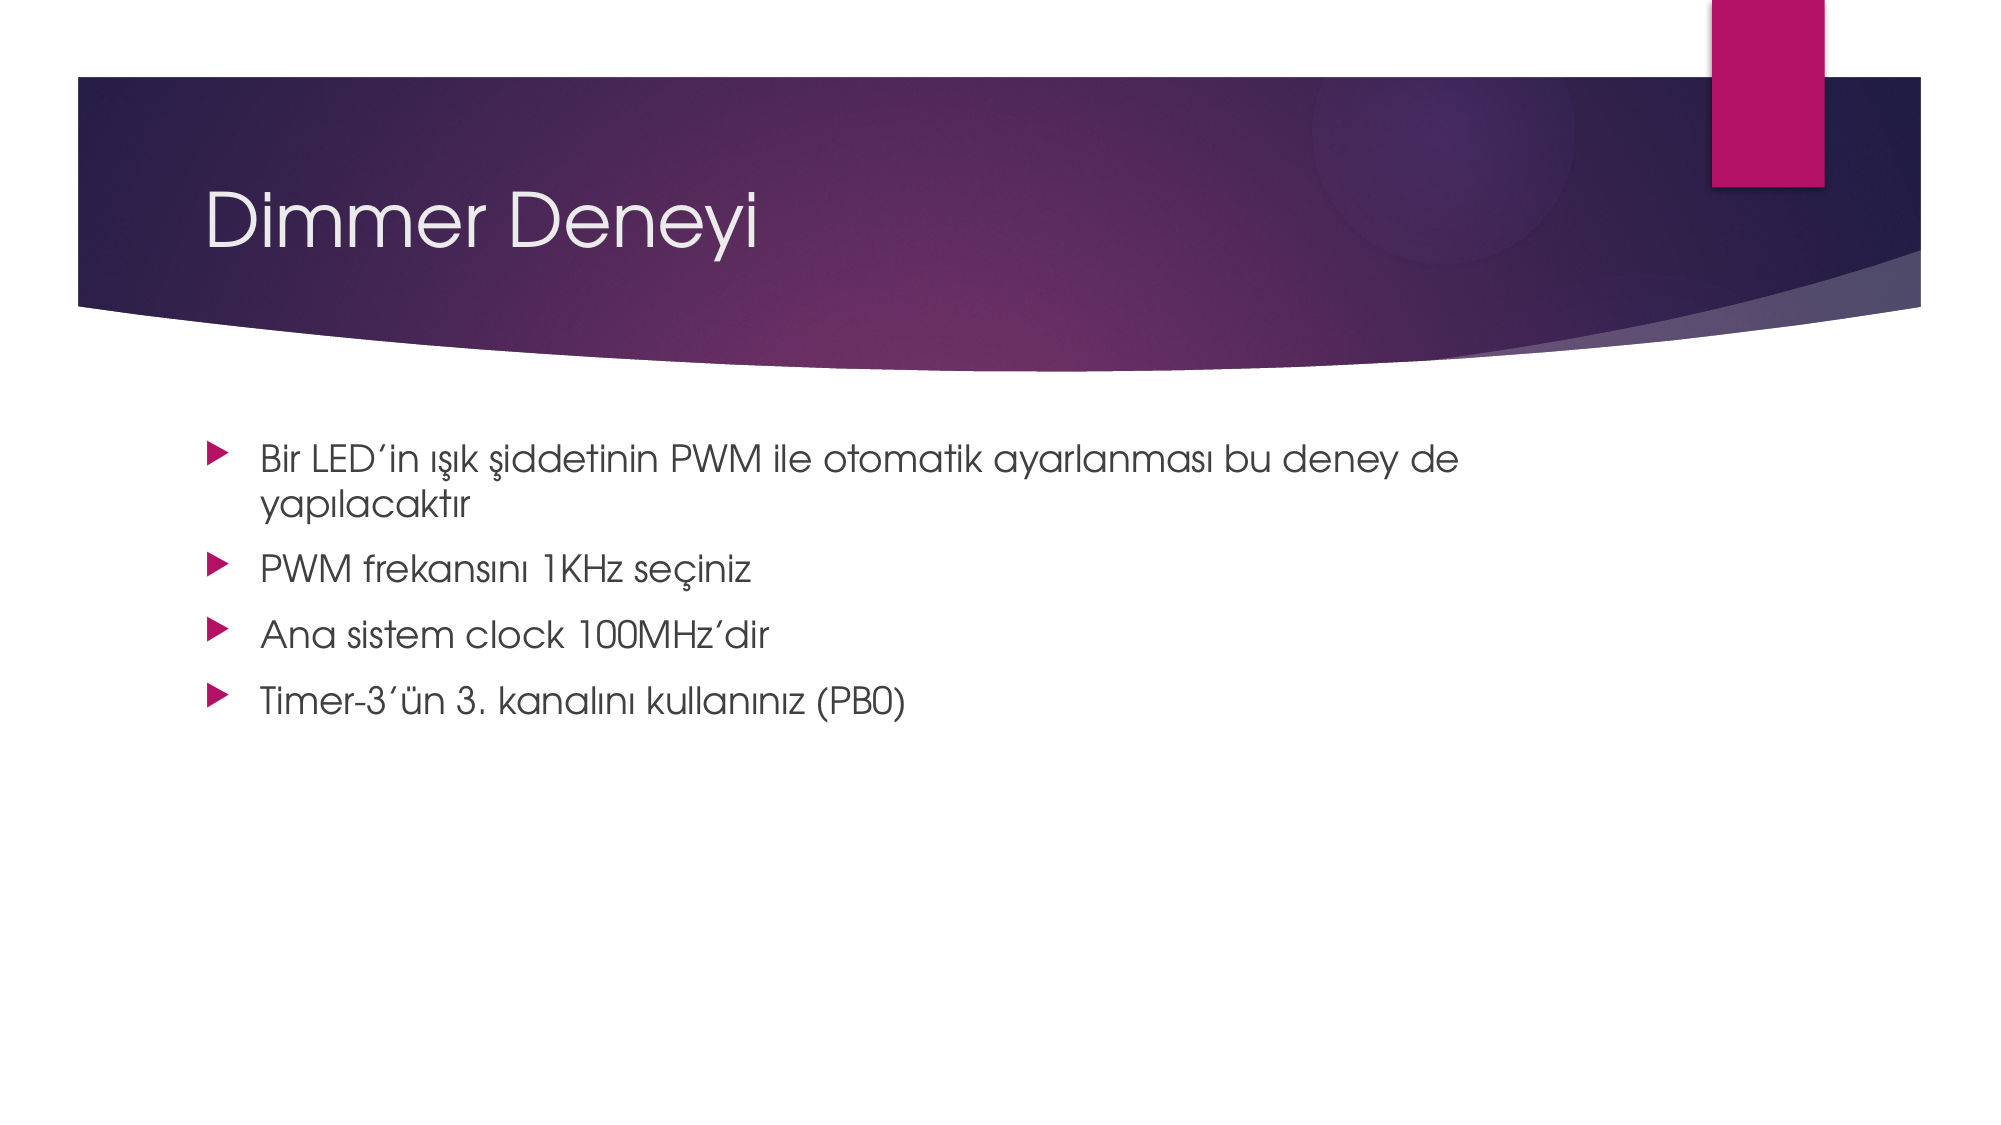

# Dimmer Deneyi
Bir LED’in ışık şiddetinin PWM ile otomatik ayarlanması bu deney de yapılacaktır
PWM frekansını 1KHz seçiniz
Ana sistem clock 100MHz’dir
Timer-3’ün 3. kanalını kullanınız (PB0)